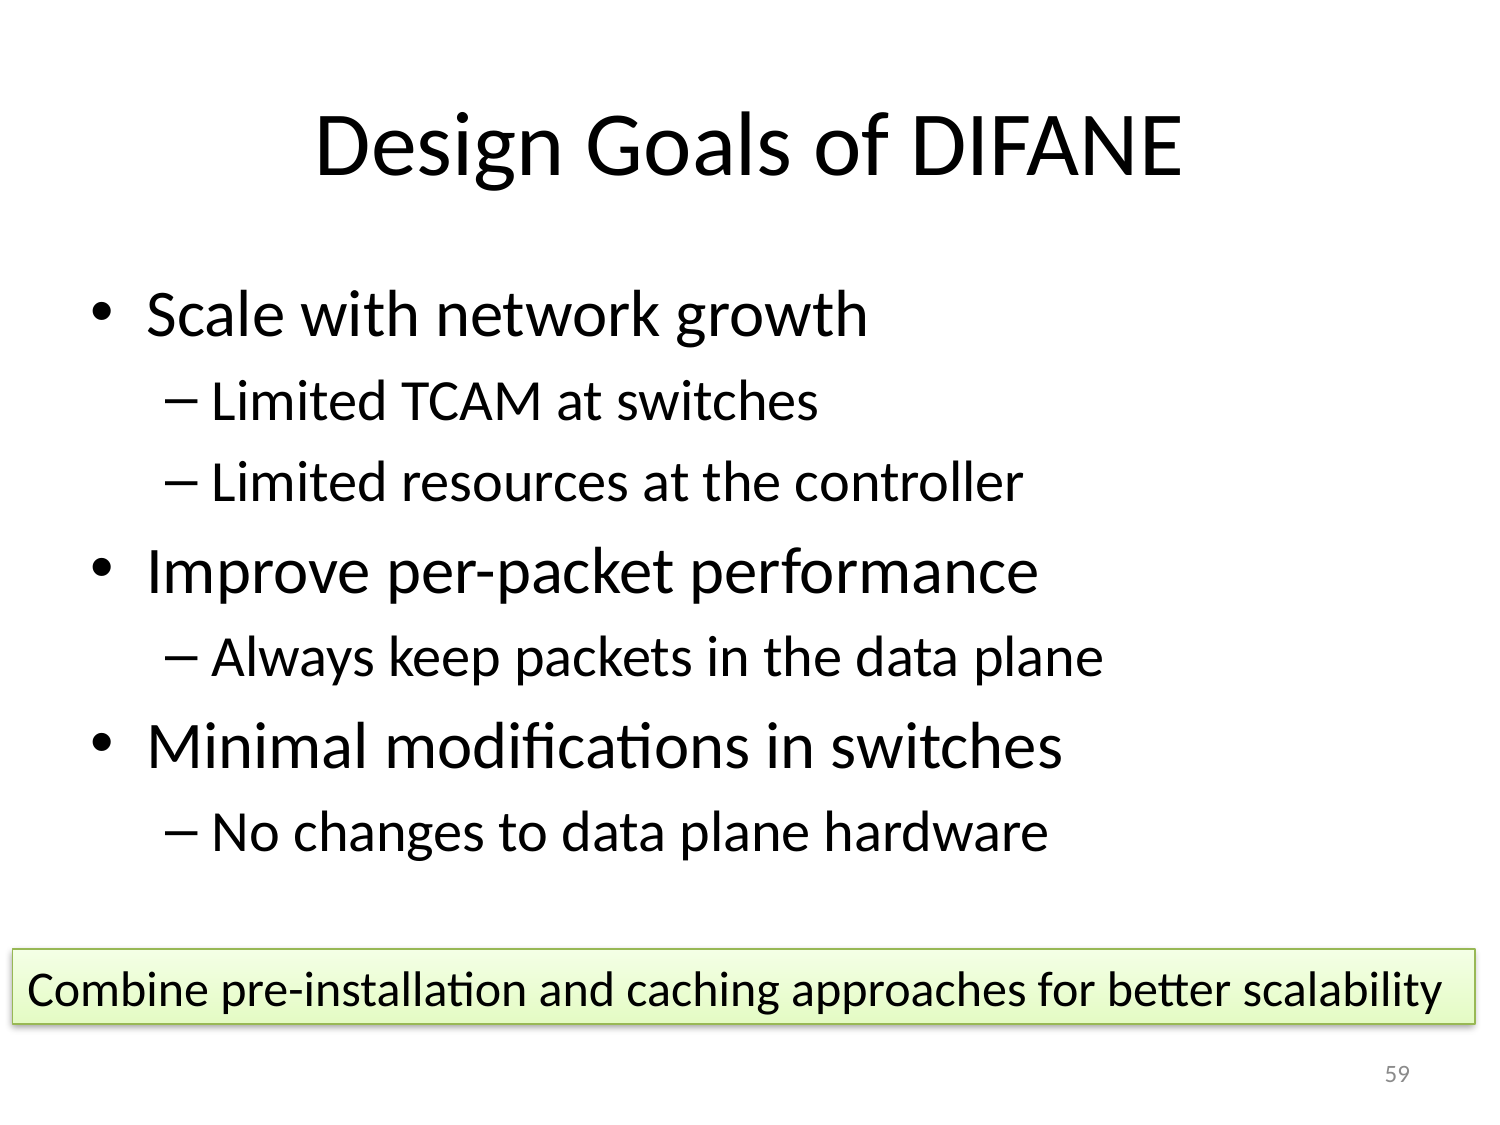

# Design Goals of DIFANE
Scale with network growth
Limited TCAM at switches
Limited resources at the controller
Improve per-packet performance
Always keep packets in the data plane
Minimal modifications in switches
No changes to data plane hardware
Combine pre-installation and caching approaches for better scalability
59